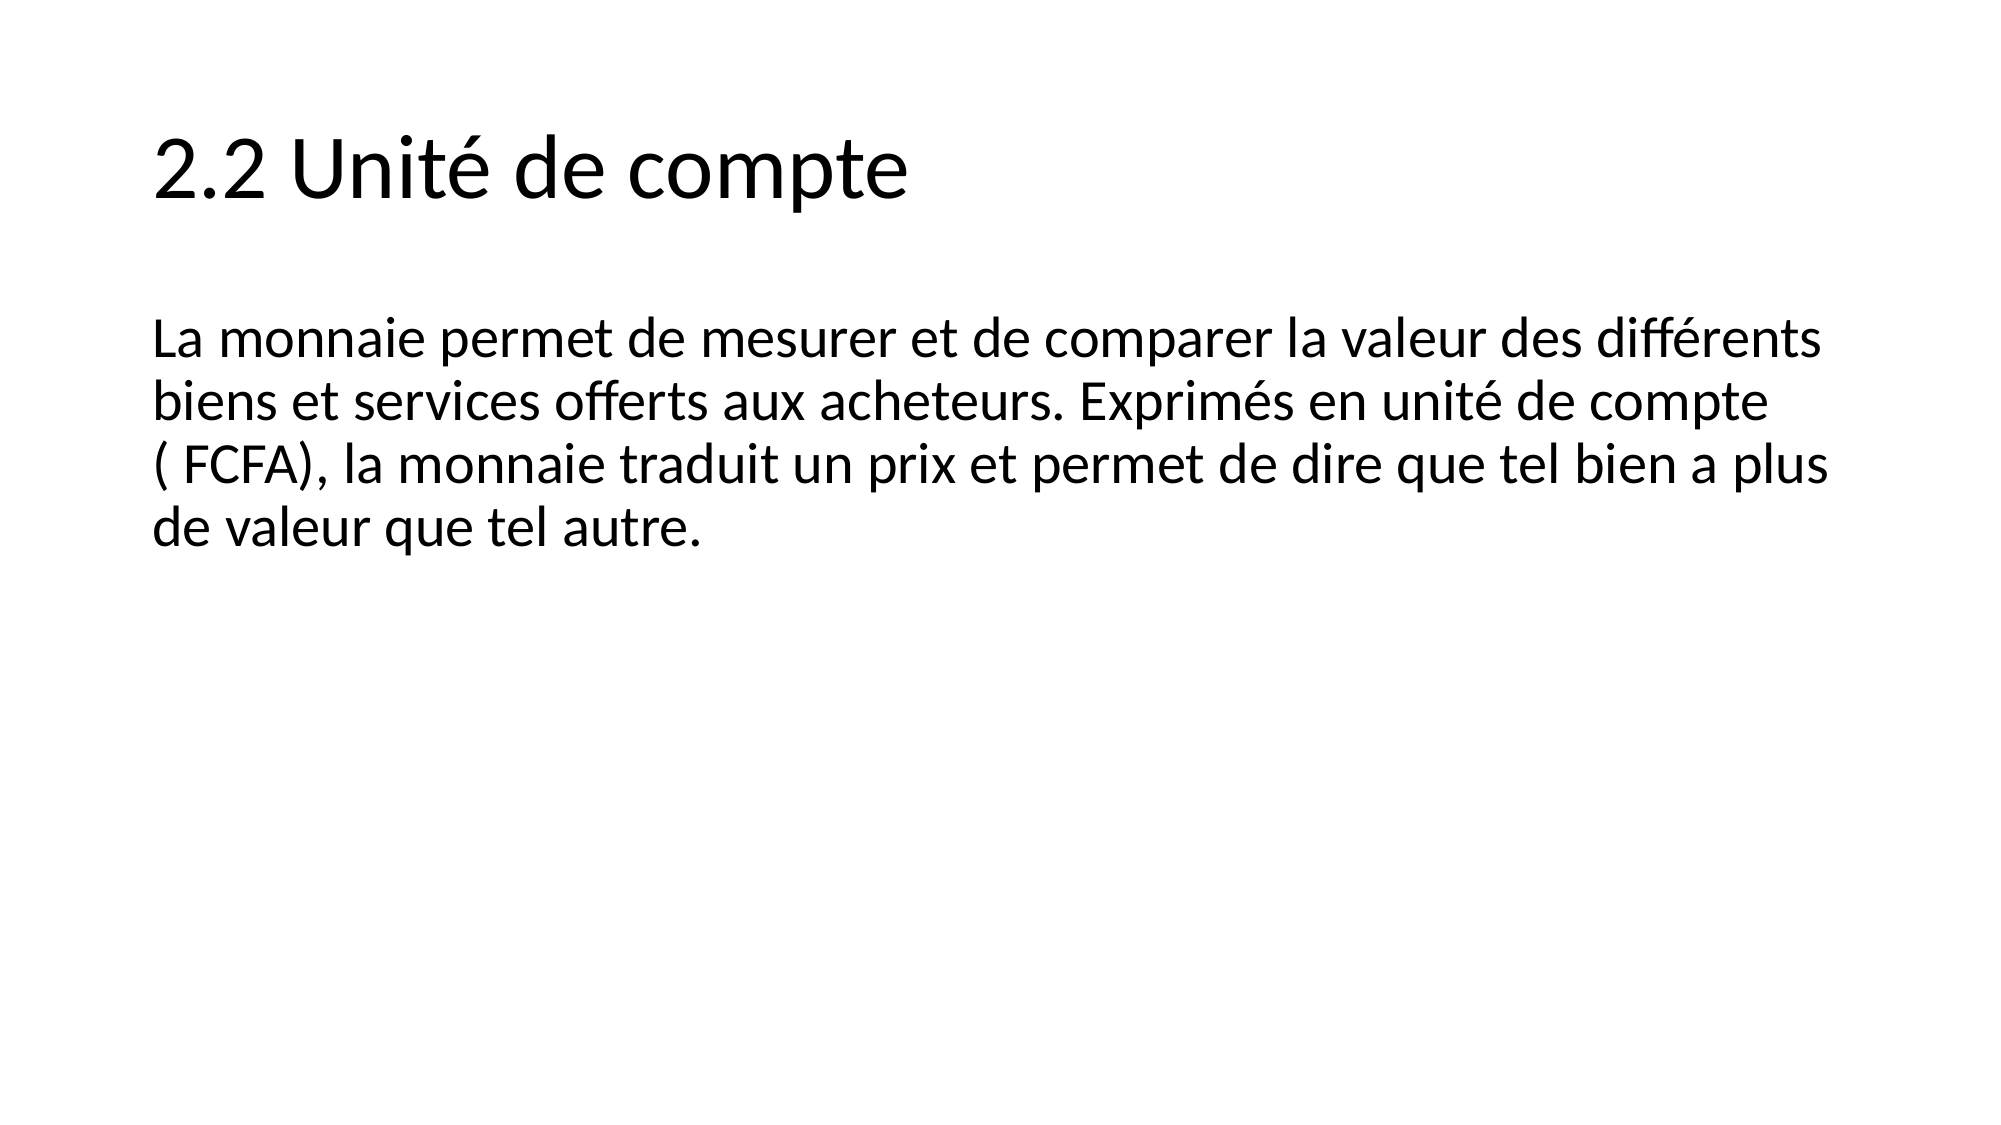

# 2.2 Unité de compte
La monnaie permet de mesurer et de comparer la valeur des différents biens et services offerts aux acheteurs. Exprimés en unité de compte ( FCFA), la monnaie traduit un prix et permet de dire que tel bien a plus de valeur que tel autre.